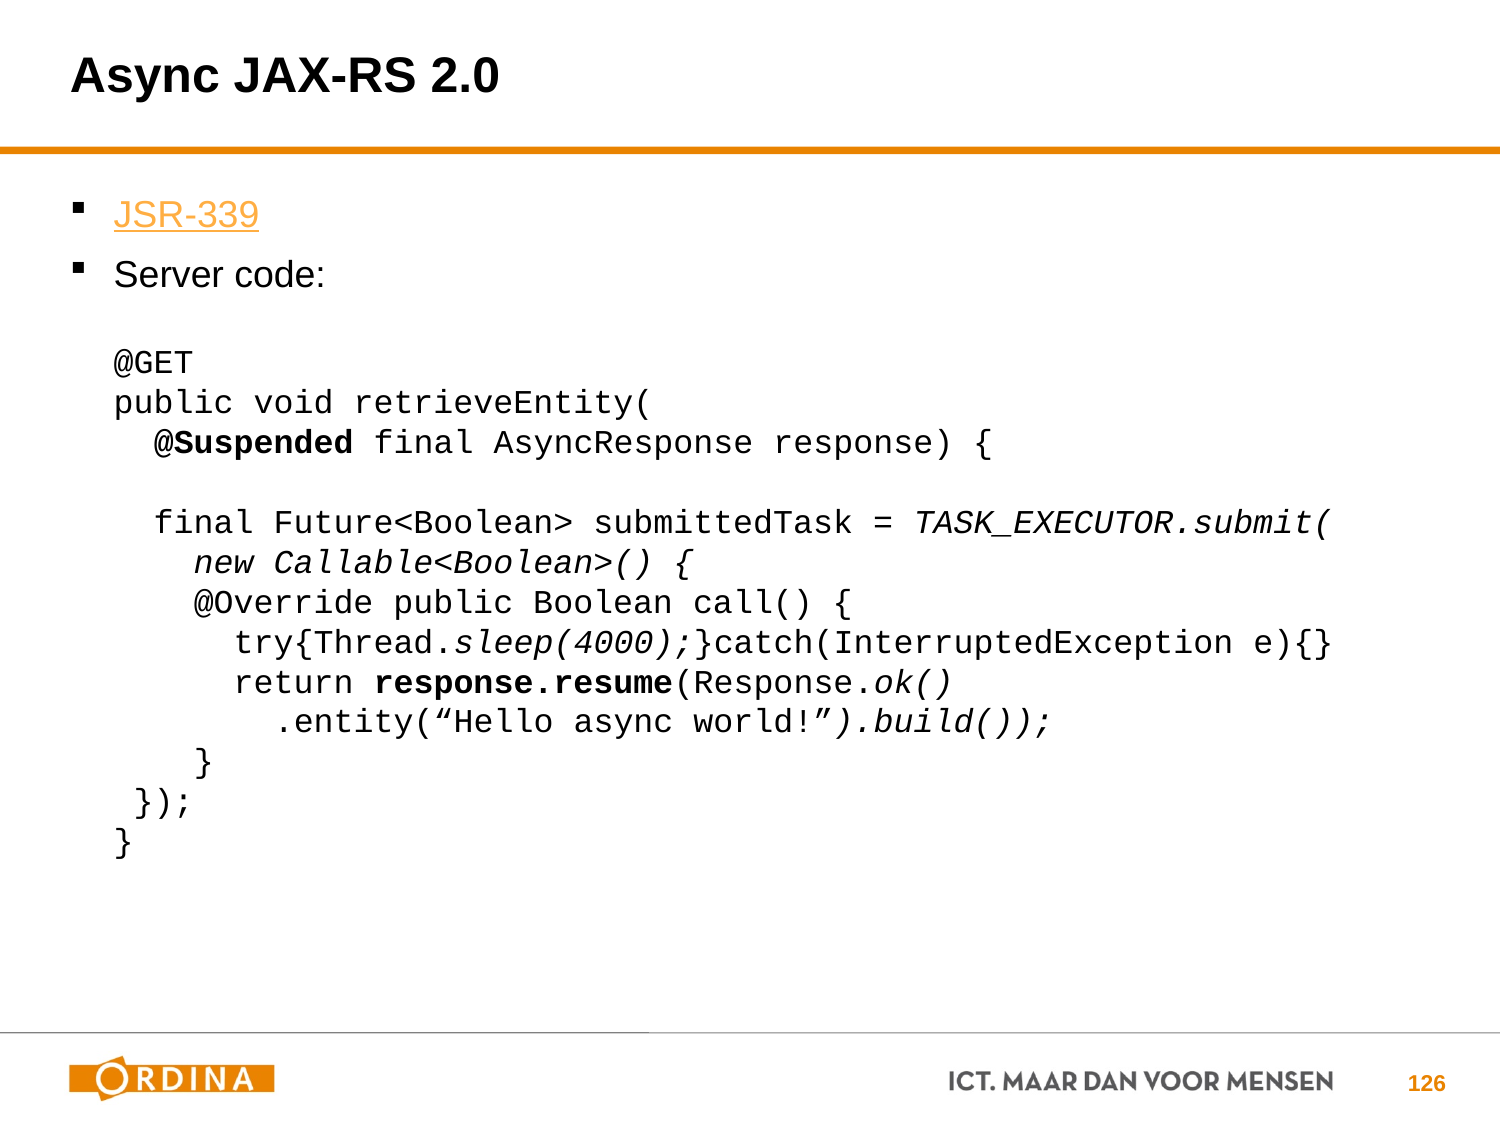

# Async JAX-RS 2.0
JSR-339
Server code:
@GET
public void retrieveEntity(
  @Suspended final AsyncResponse response) {
  final Future<Boolean> submittedTask = TASK_EXECUTOR.submit(
    new Callable<Boolean>() {
    @Override public Boolean call() {
      try{Thread.sleep(4000);}catch(InterruptedException e){}
      return response.resume(Response.ok()
        .entity(“Hello async world!”).build());
    }
 });
}

126